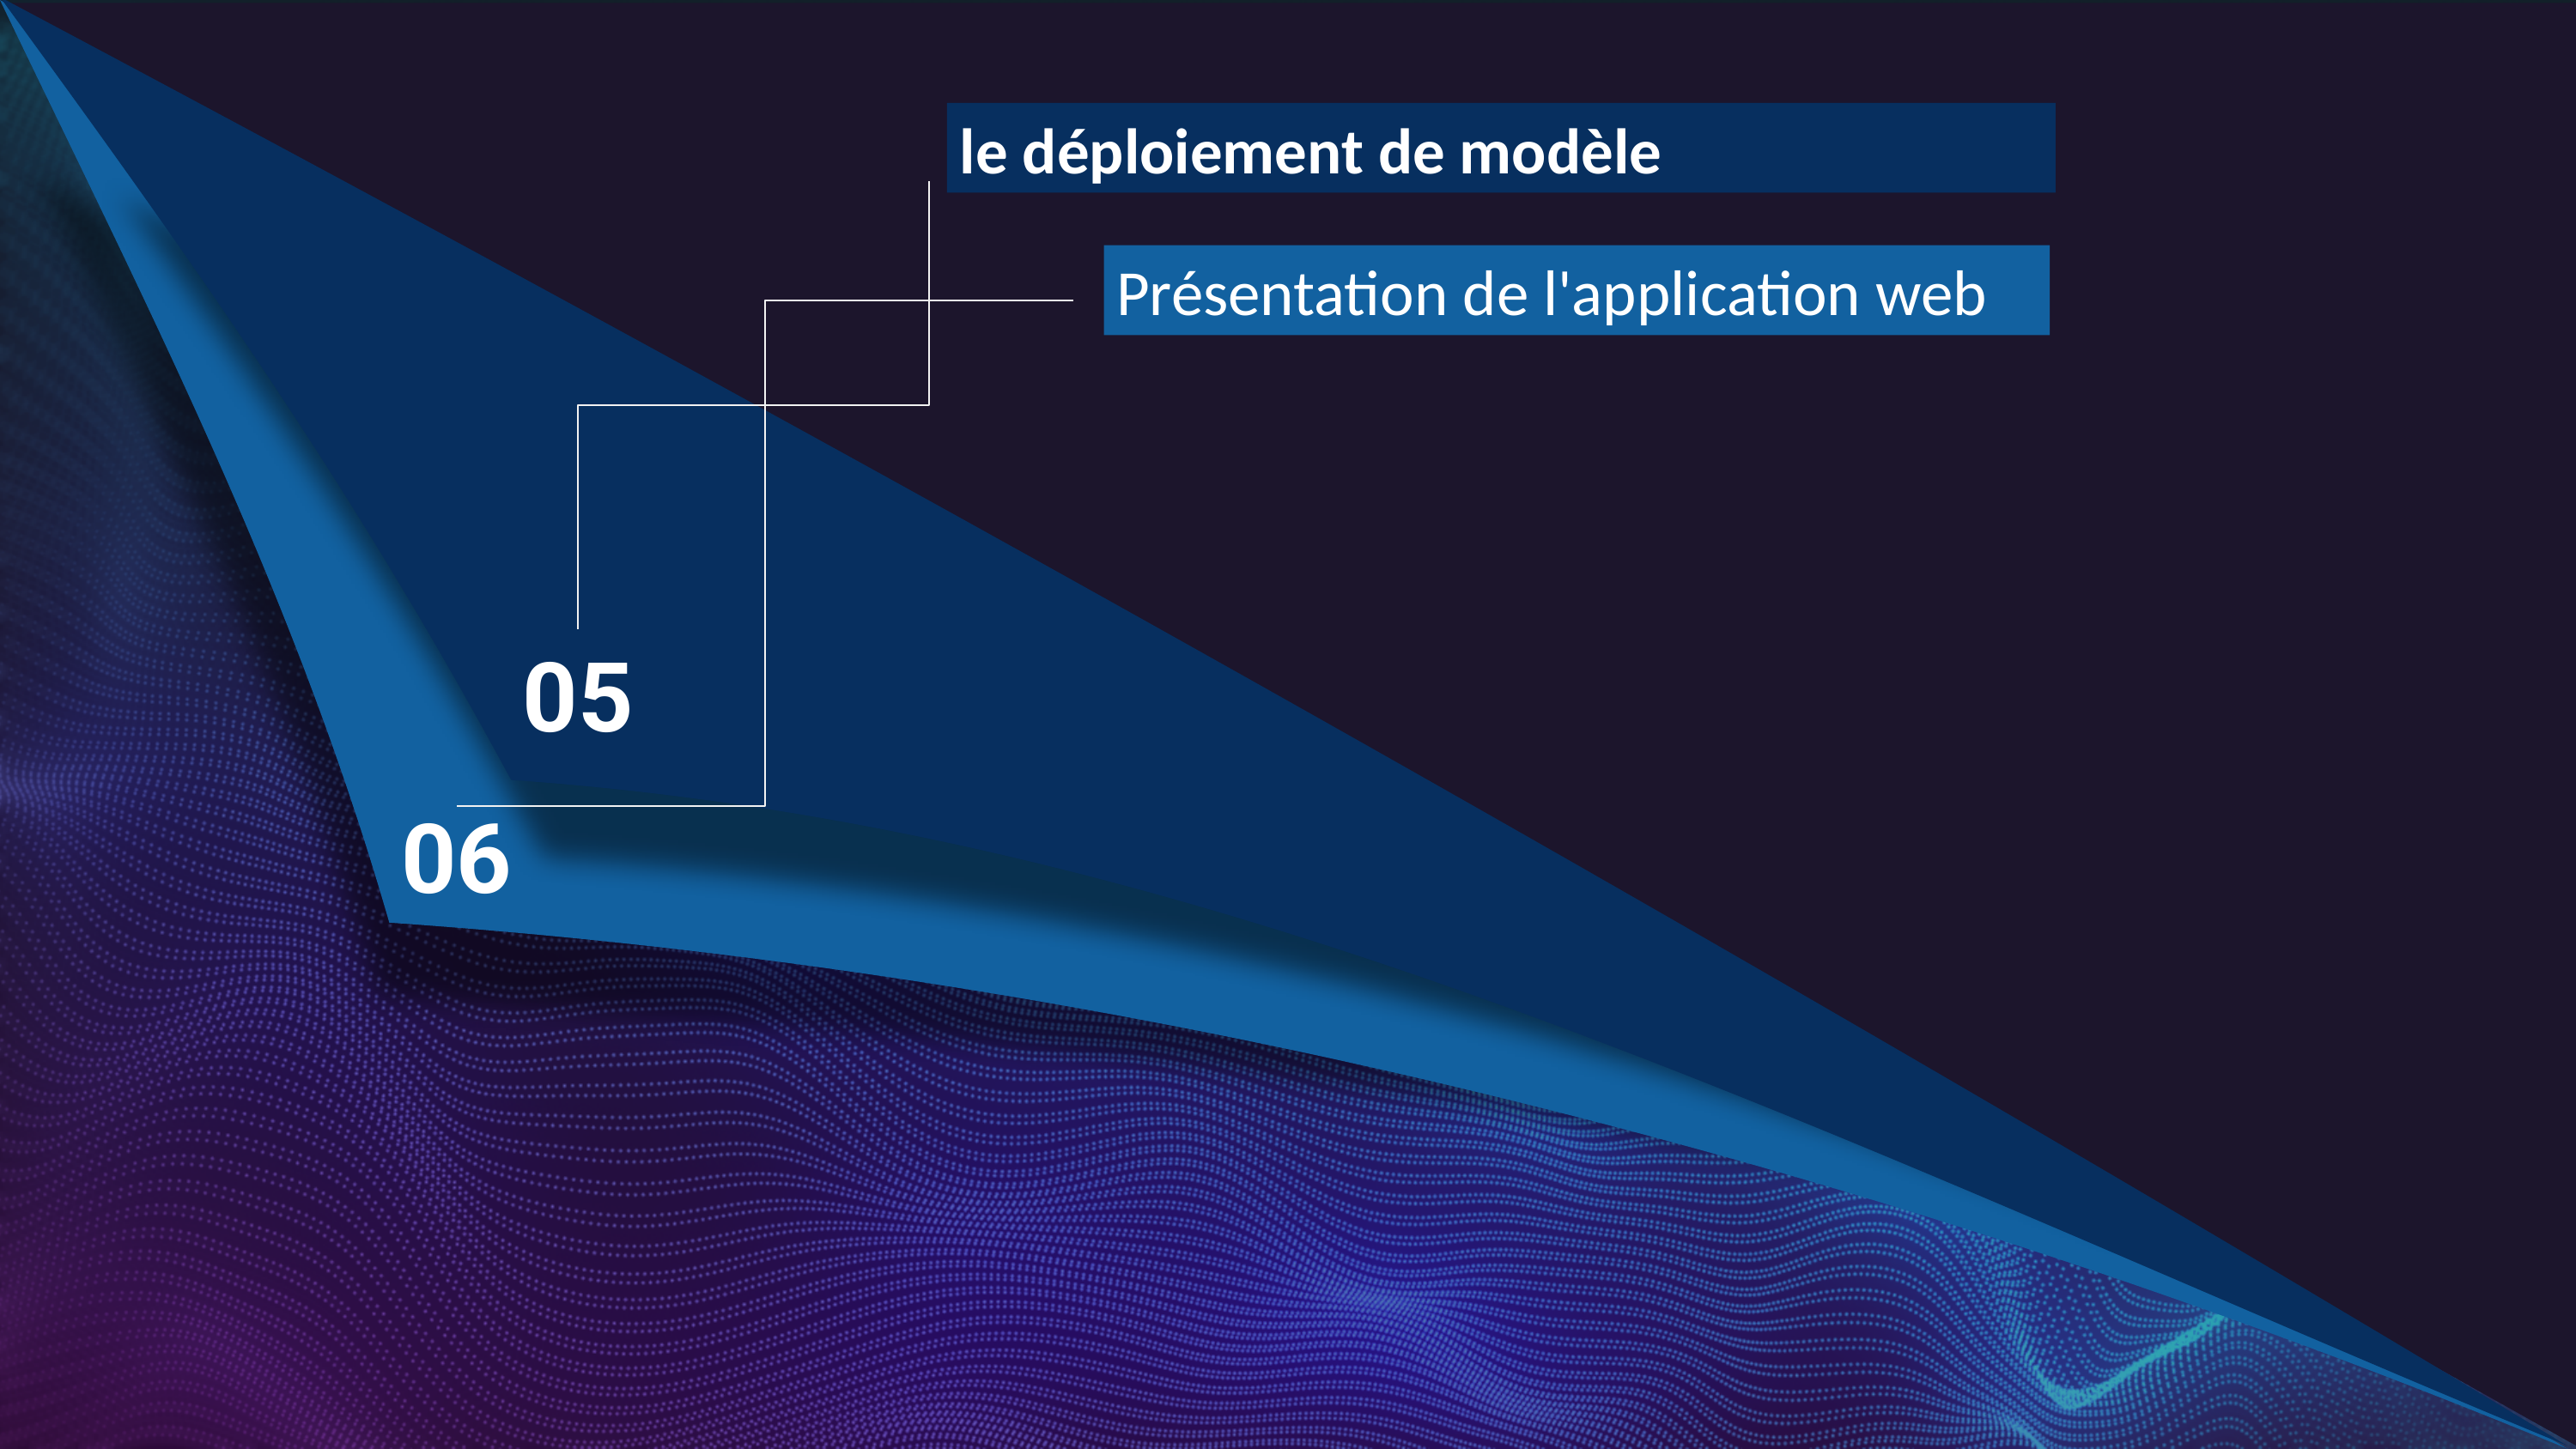

06

05

le déploiement de modèle
Présentation de l'application web